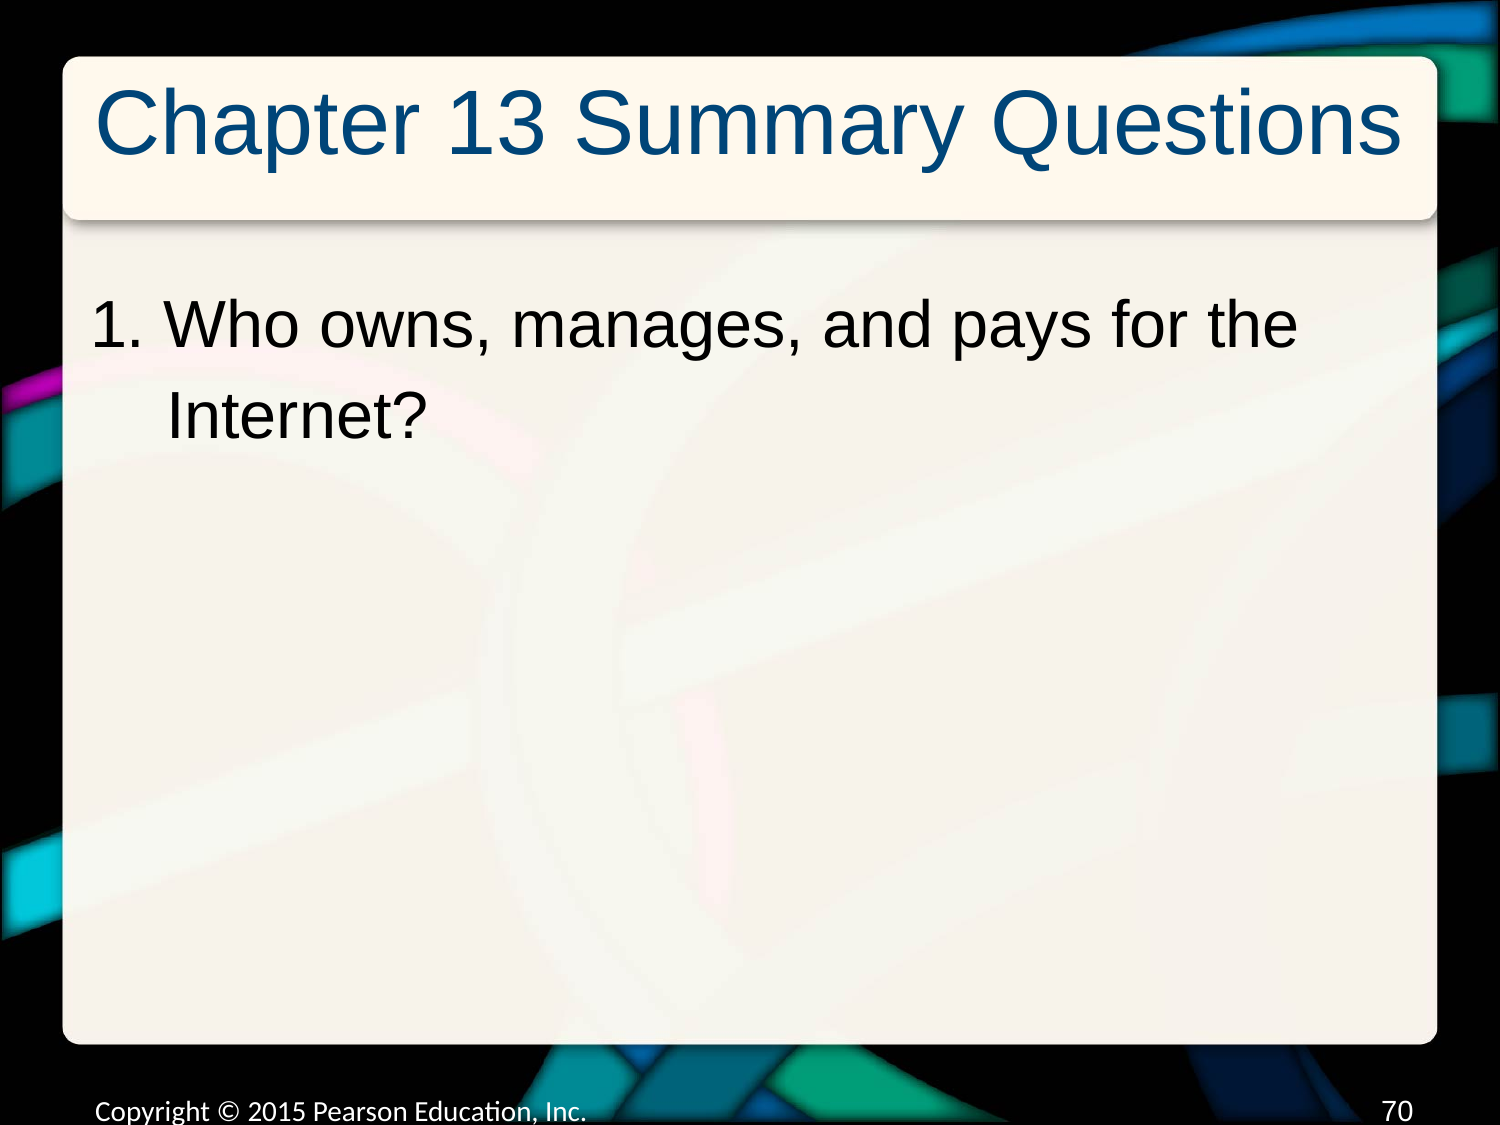

# Chapter 13 Summary Questions
1. Who owns, manages, and pays for the Internet?
Copyright © 2015 Pearson Education, Inc.
70